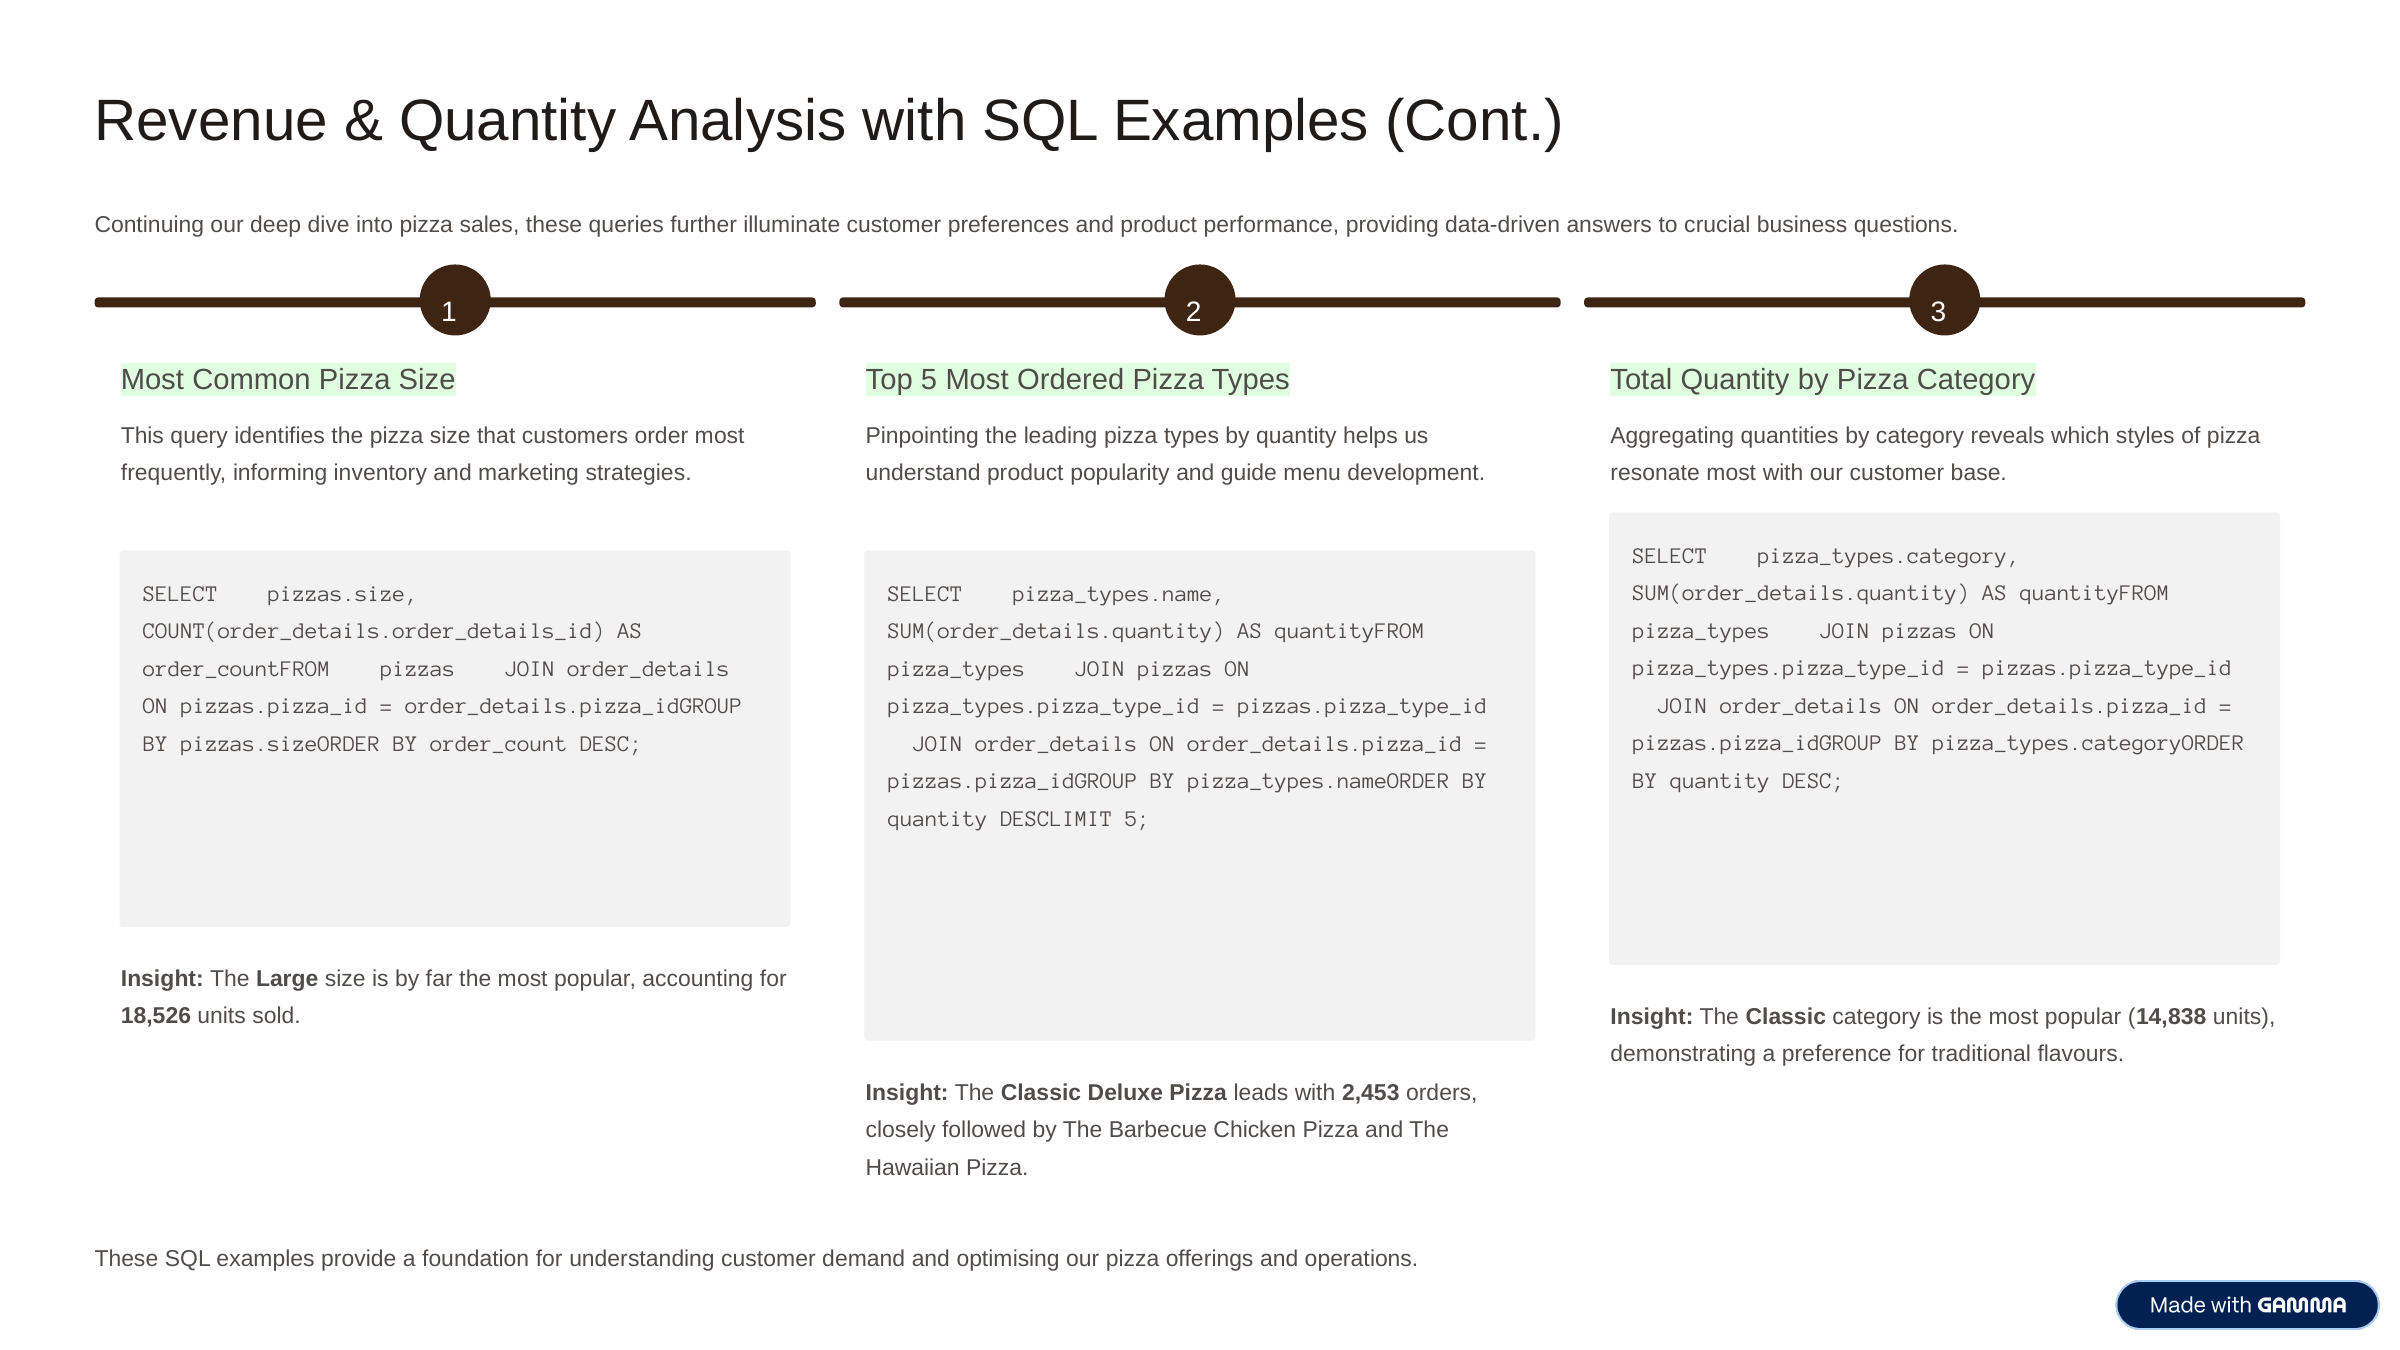

Revenue & Quantity Analysis with SQL Examples (Cont.)
Continuing our deep dive into pizza sales, these queries further illuminate customer preferences and product performance, providing data-driven answers to crucial business questions.

1
2
3

Most Common Pizza Size
Top 5 Most Ordered Pizza Types
Total Quantity by Pizza Category
This query identifies the pizza size that customers order most frequently, informing inventory and marketing strategies.
Pinpointing the leading pizza types by quantity helps us understand product popularity and guide menu development.
Aggregating quantities by category reveals which styles of pizza resonate most with our customer base.

SELECT    pizza_types.category,    SUM(order_details.quantity) AS quantityFROM    pizza_types    JOIN pizzas ON pizza_types.pizza_type_id = pizzas.pizza_type_id    JOIN order_details ON order_details.pizza_id = pizzas.pizza_idGROUP BY pizza_types.categoryORDER BY quantity DESC;

SELECT    pizzas.size,    COUNT(order_details.order_details_id) AS order_countFROM    pizzas    JOIN order_details ON pizzas.pizza_id = order_details.pizza_idGROUP BY pizzas.sizeORDER BY order_count DESC;
SELECT    pizza_types.name, SUM(order_details.quantity) AS quantityFROM    pizza_types    JOIN pizzas ON pizza_types.pizza_type_id = pizzas.pizza_type_id    JOIN order_details ON order_details.pizza_id = pizzas.pizza_idGROUP BY pizza_types.nameORDER BY quantity DESCLIMIT 5;
Insight: The Large size is by far the most popular, accounting for 18,526 units sold.
Insight: The Classic category is the most popular (14,838 units), demonstrating a preference for traditional flavours.
Insight: The Classic Deluxe Pizza leads with 2,453 orders, closely followed by The Barbecue Chicken Pizza and The Hawaiian Pizza.
These SQL examples provide a foundation for understanding customer demand and optimising our pizza offerings and operations.